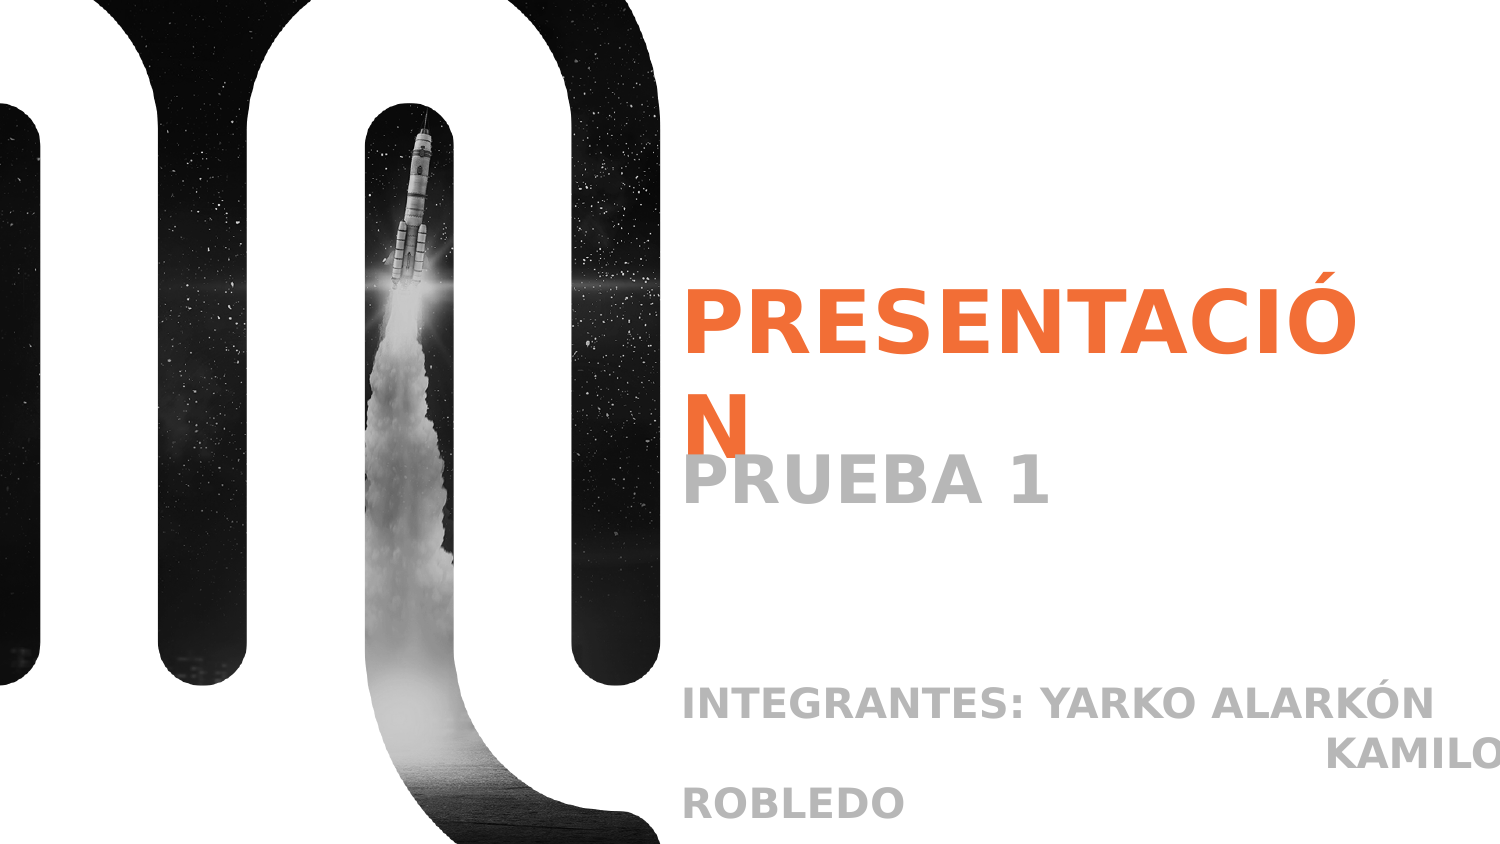

PRESENTACIÓN
PRUEBA 1

INTEGRANTES: YARKO ALARKÓN
				   KAMILO ROBLEDO